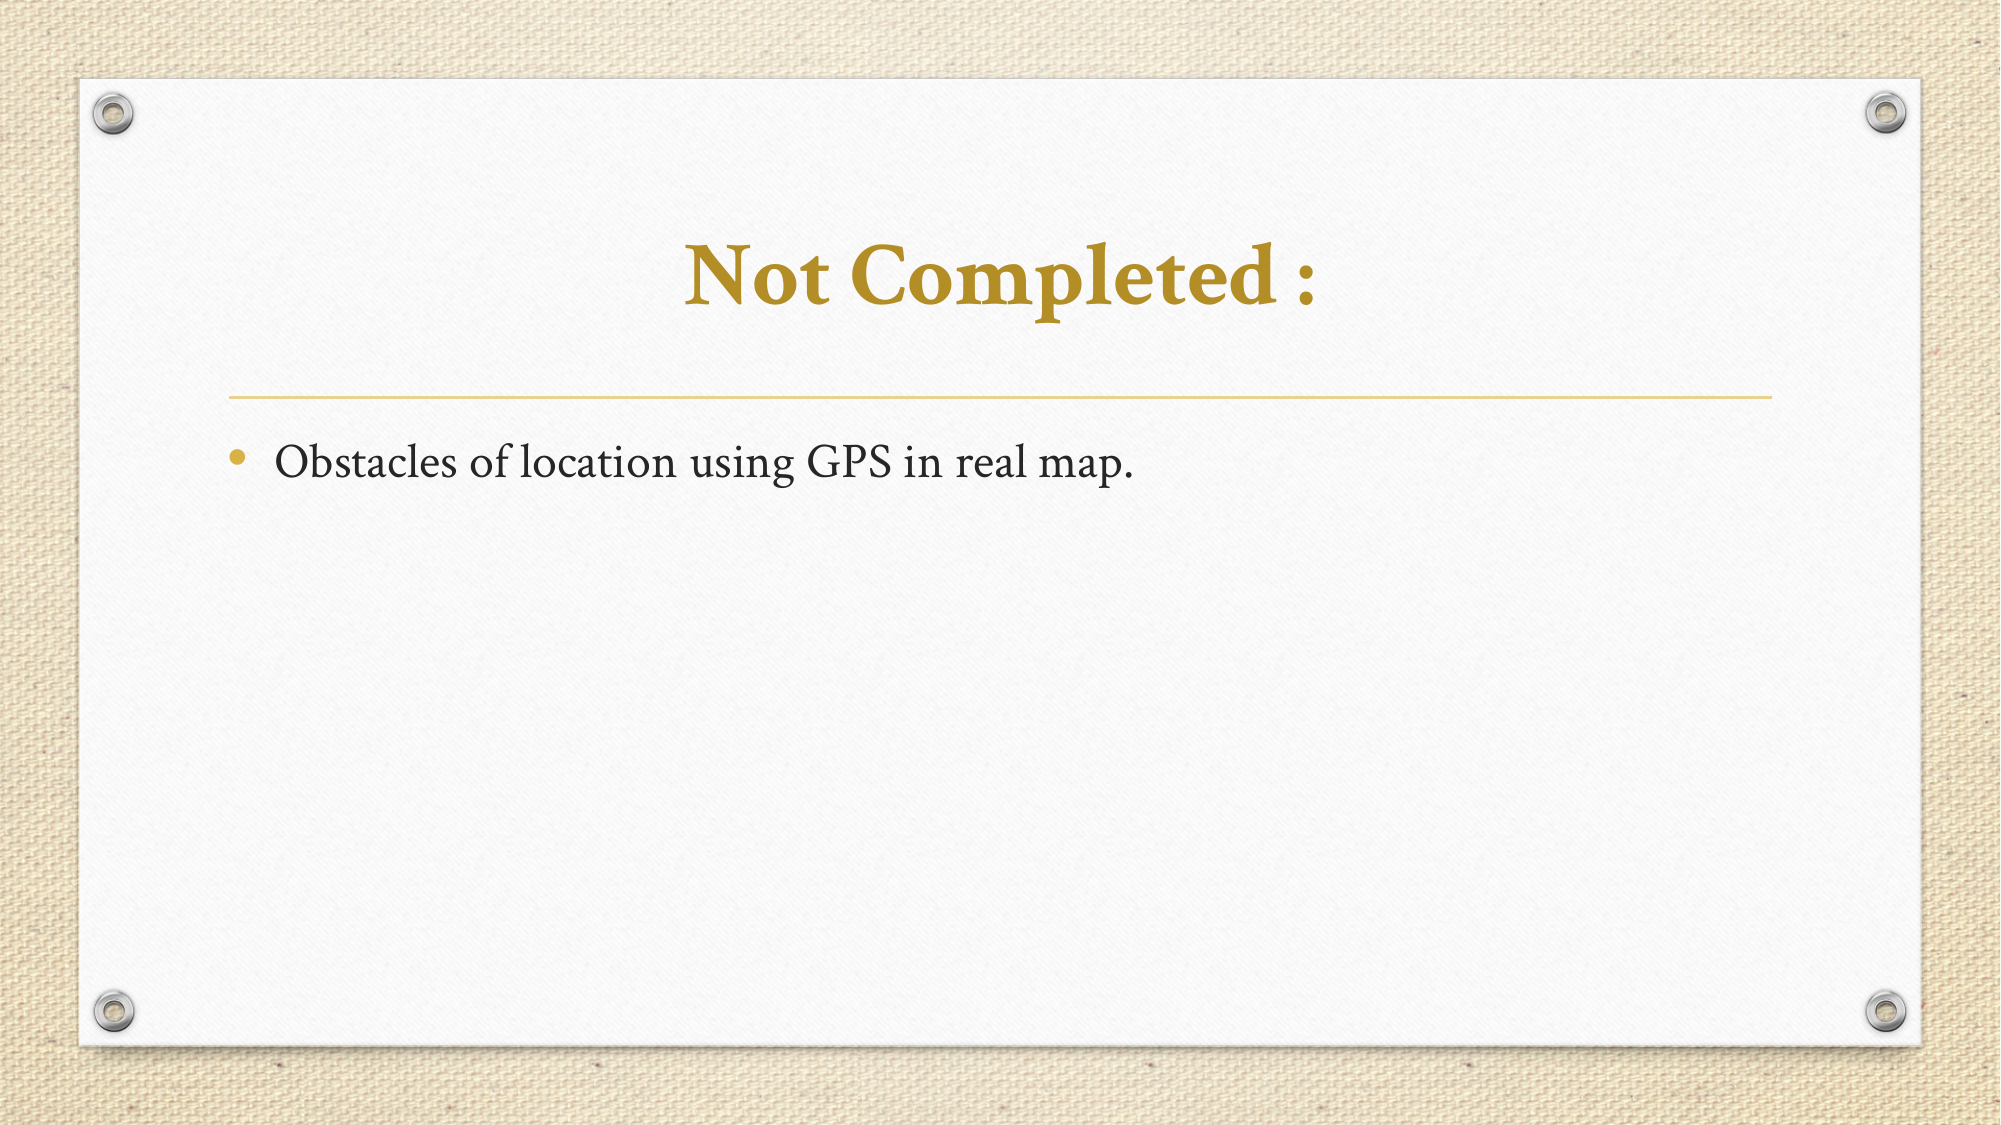

# Not Completed :
Obstacles of location using GPS in real map.